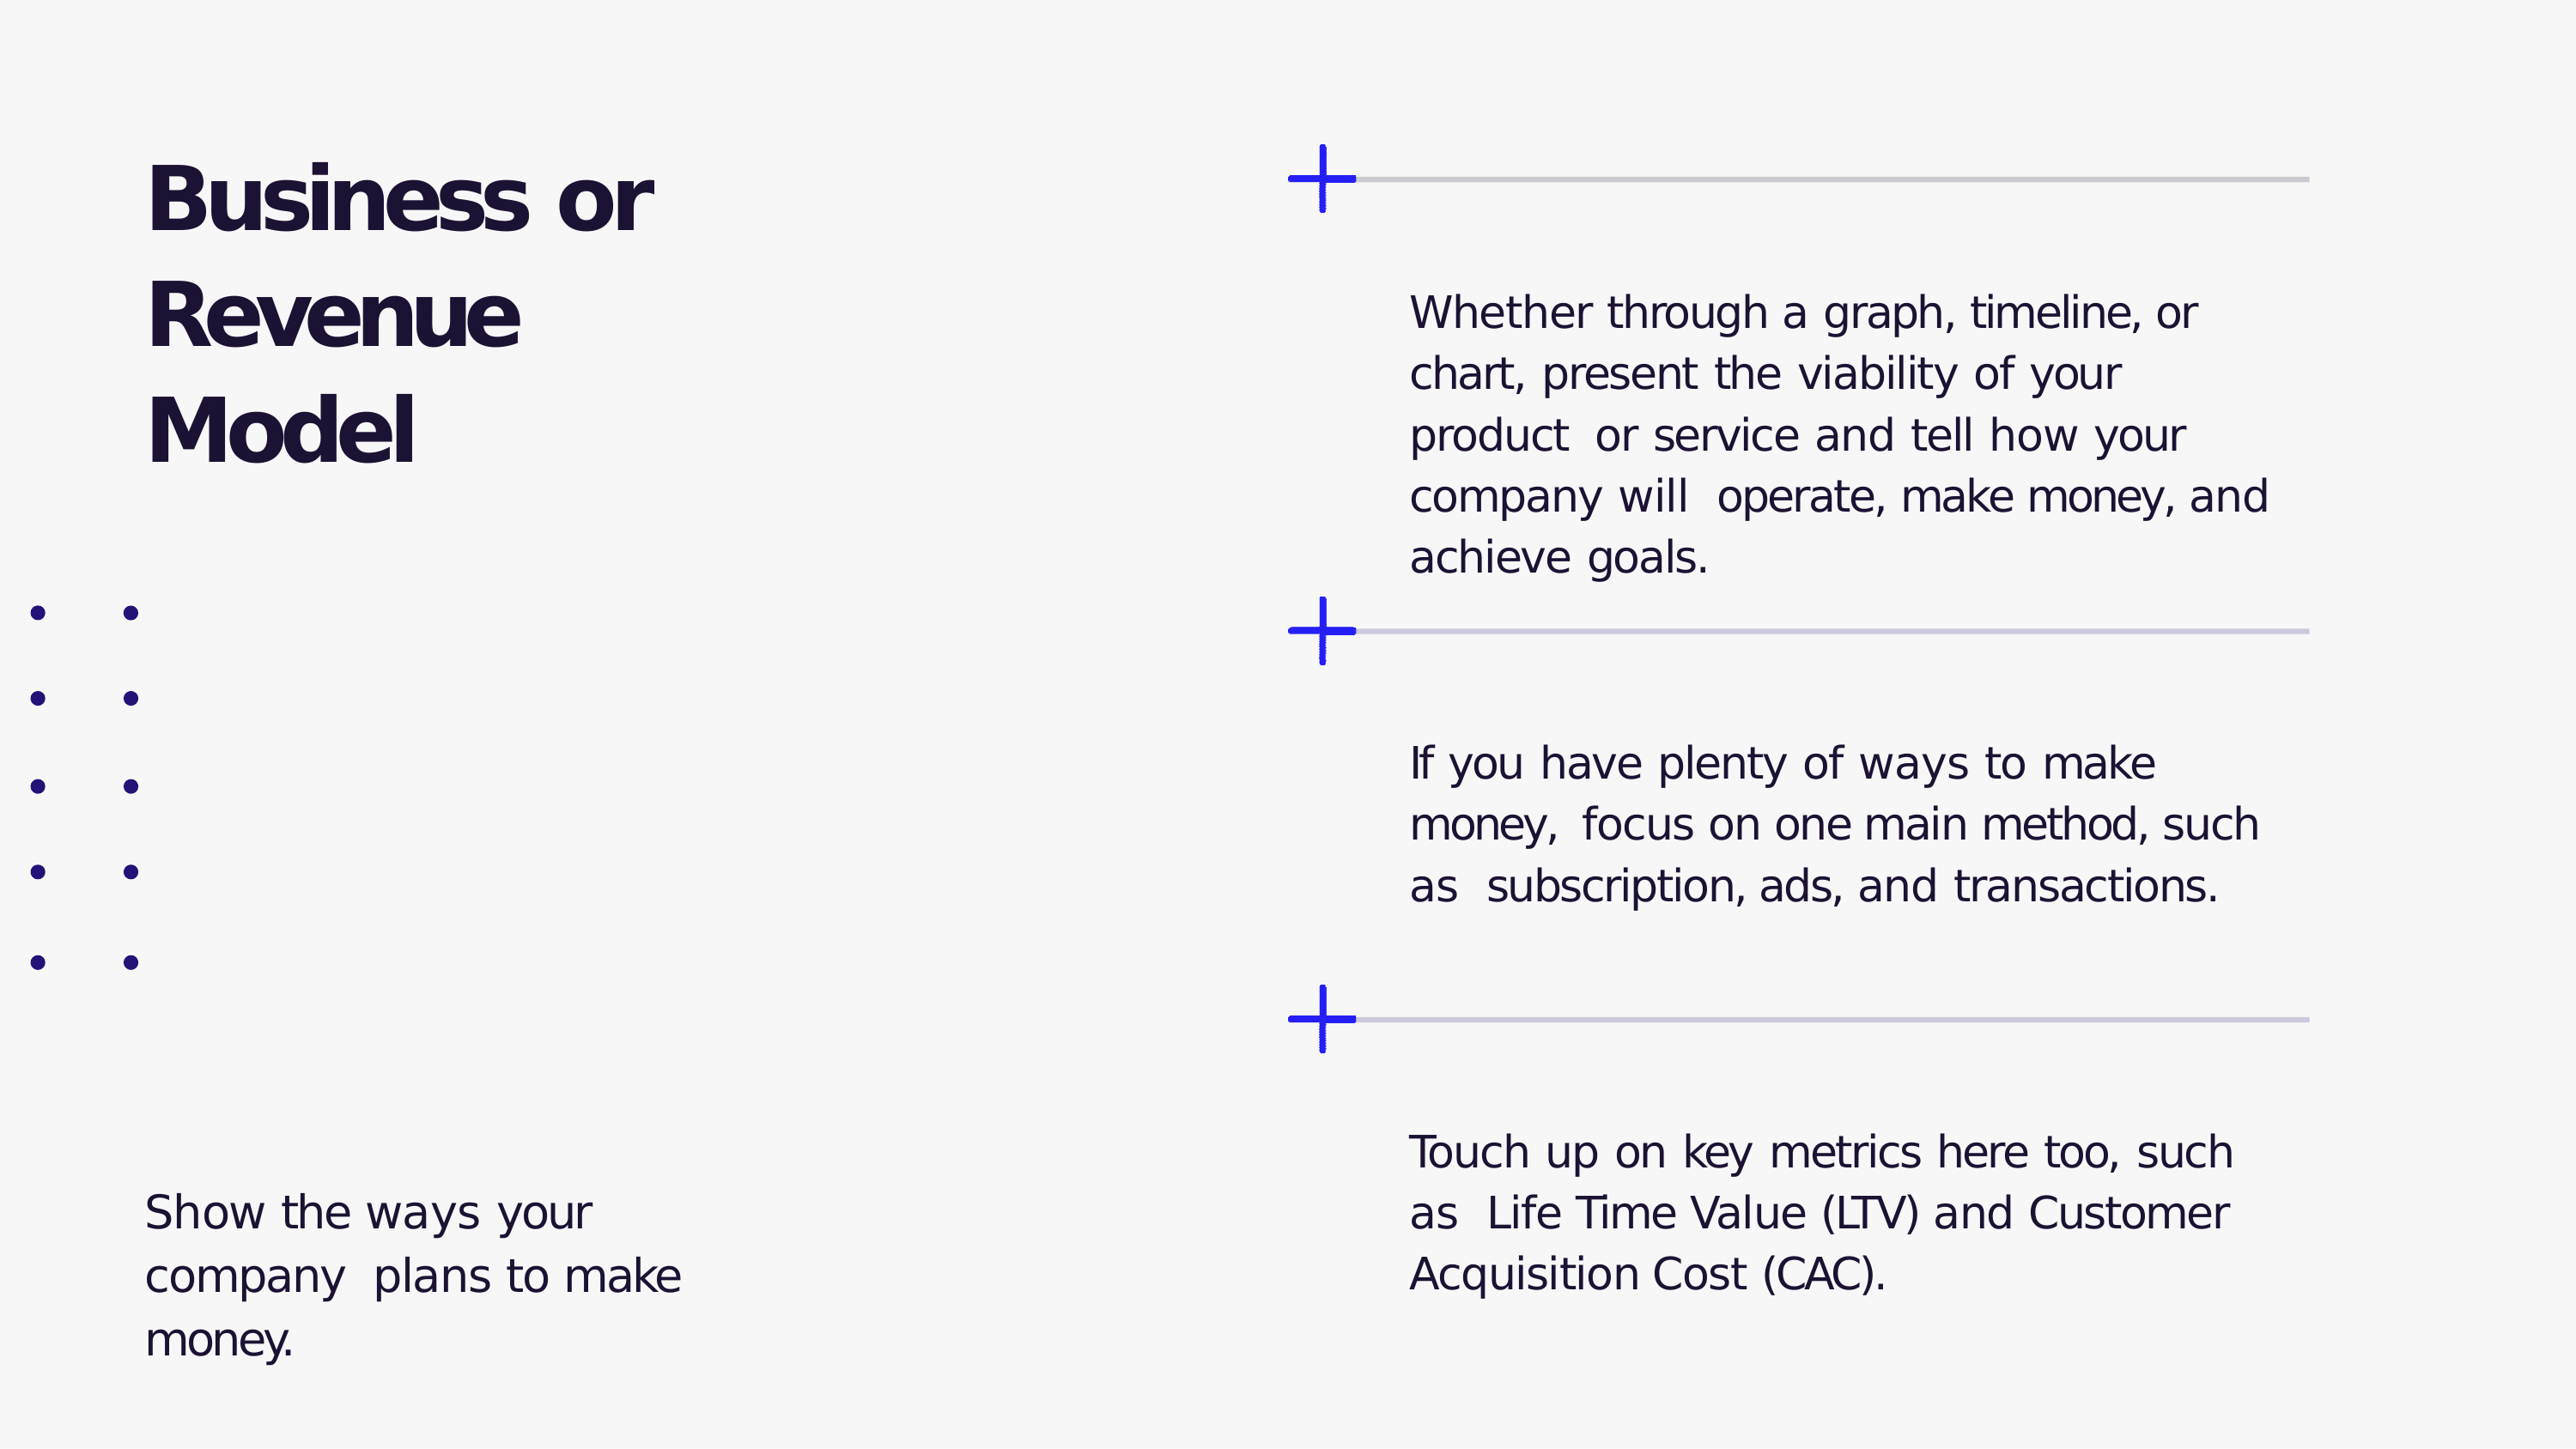

# Business or  Revenue Model

Whether through a graph, timeline, or  chart, present the viability of your product  or service and tell how your company will  operate, make money, and achieve goals.

If you have plenty of ways to make money,  focus on one main method, such as  subscription, ads, and transactions.

Touch up on key metrics here too, such as  Life Time Value (LTV) and Customer  Acquisition Cost (CAC).
Show the ways your company  plans to make money.